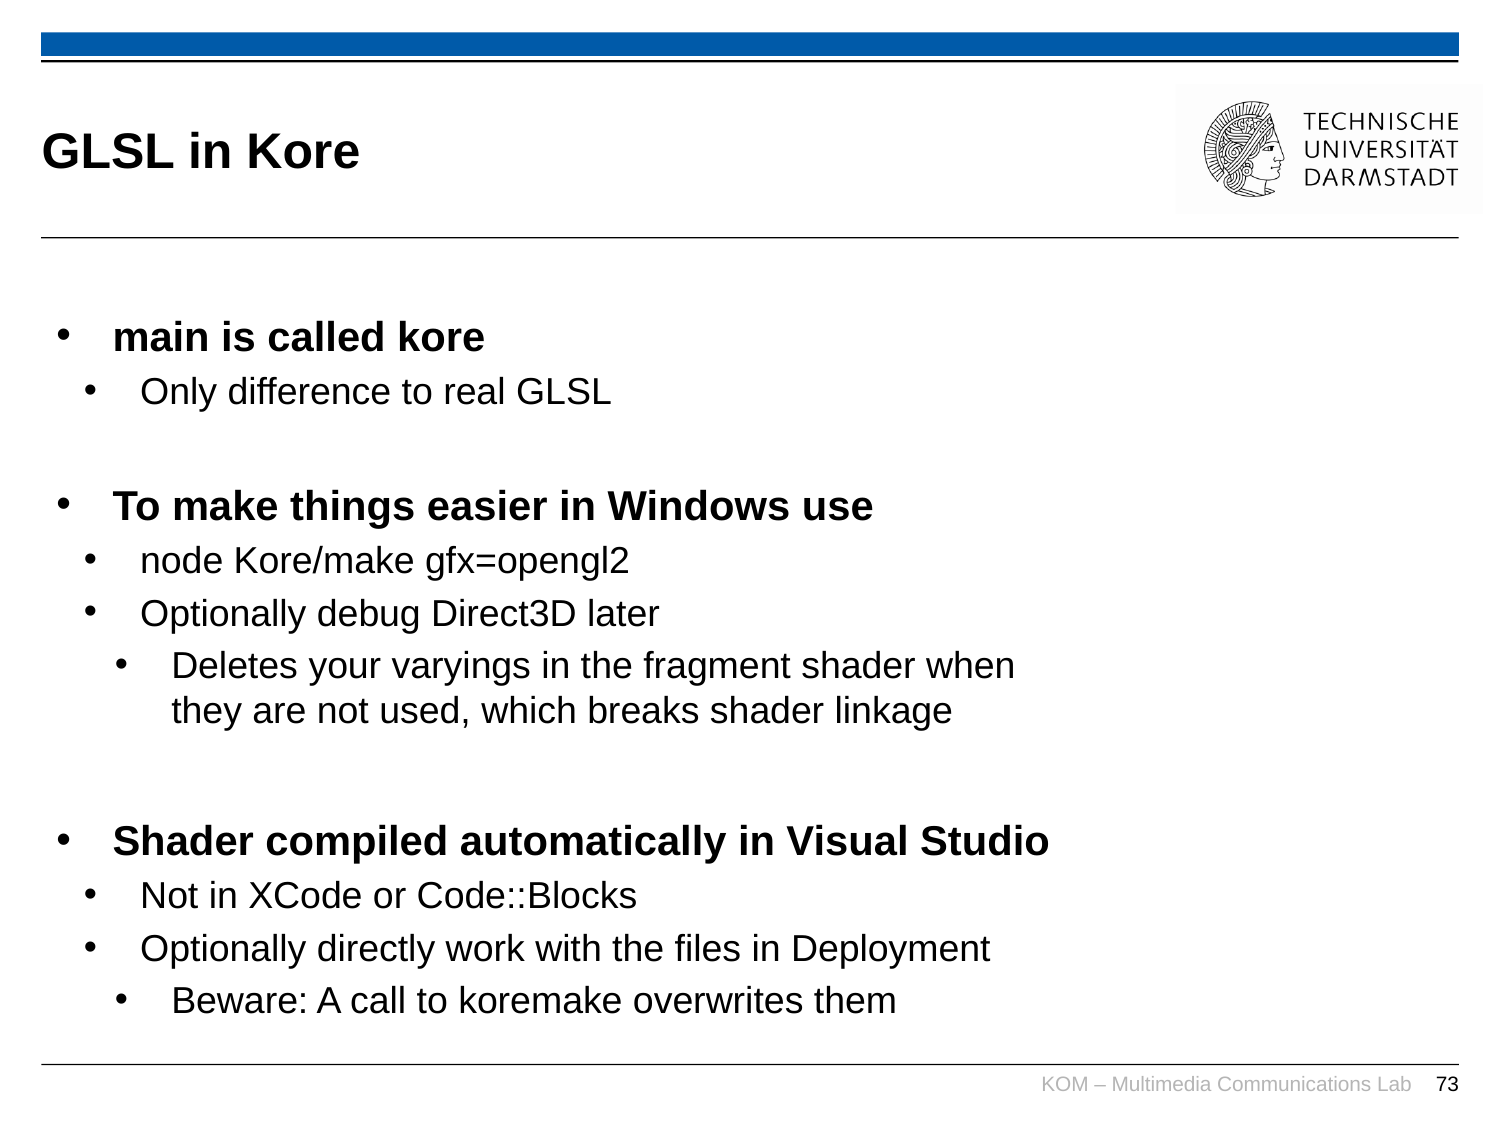

# GLSL in Kore

main is called kore
Only difference to real GLSL

To make things easier in Windows use
node Kore/make gfx=opengl2
Optionally debug Direct3D later
Deletes your varyings in the fragment shader when
they are not used, which breaks shader linkage

Shader compiled automatically in Visual Studio
Not in XCode or Code::Blocks
Optionally directly work with the files in Deployment
Beware: A call to koremake overwrites them